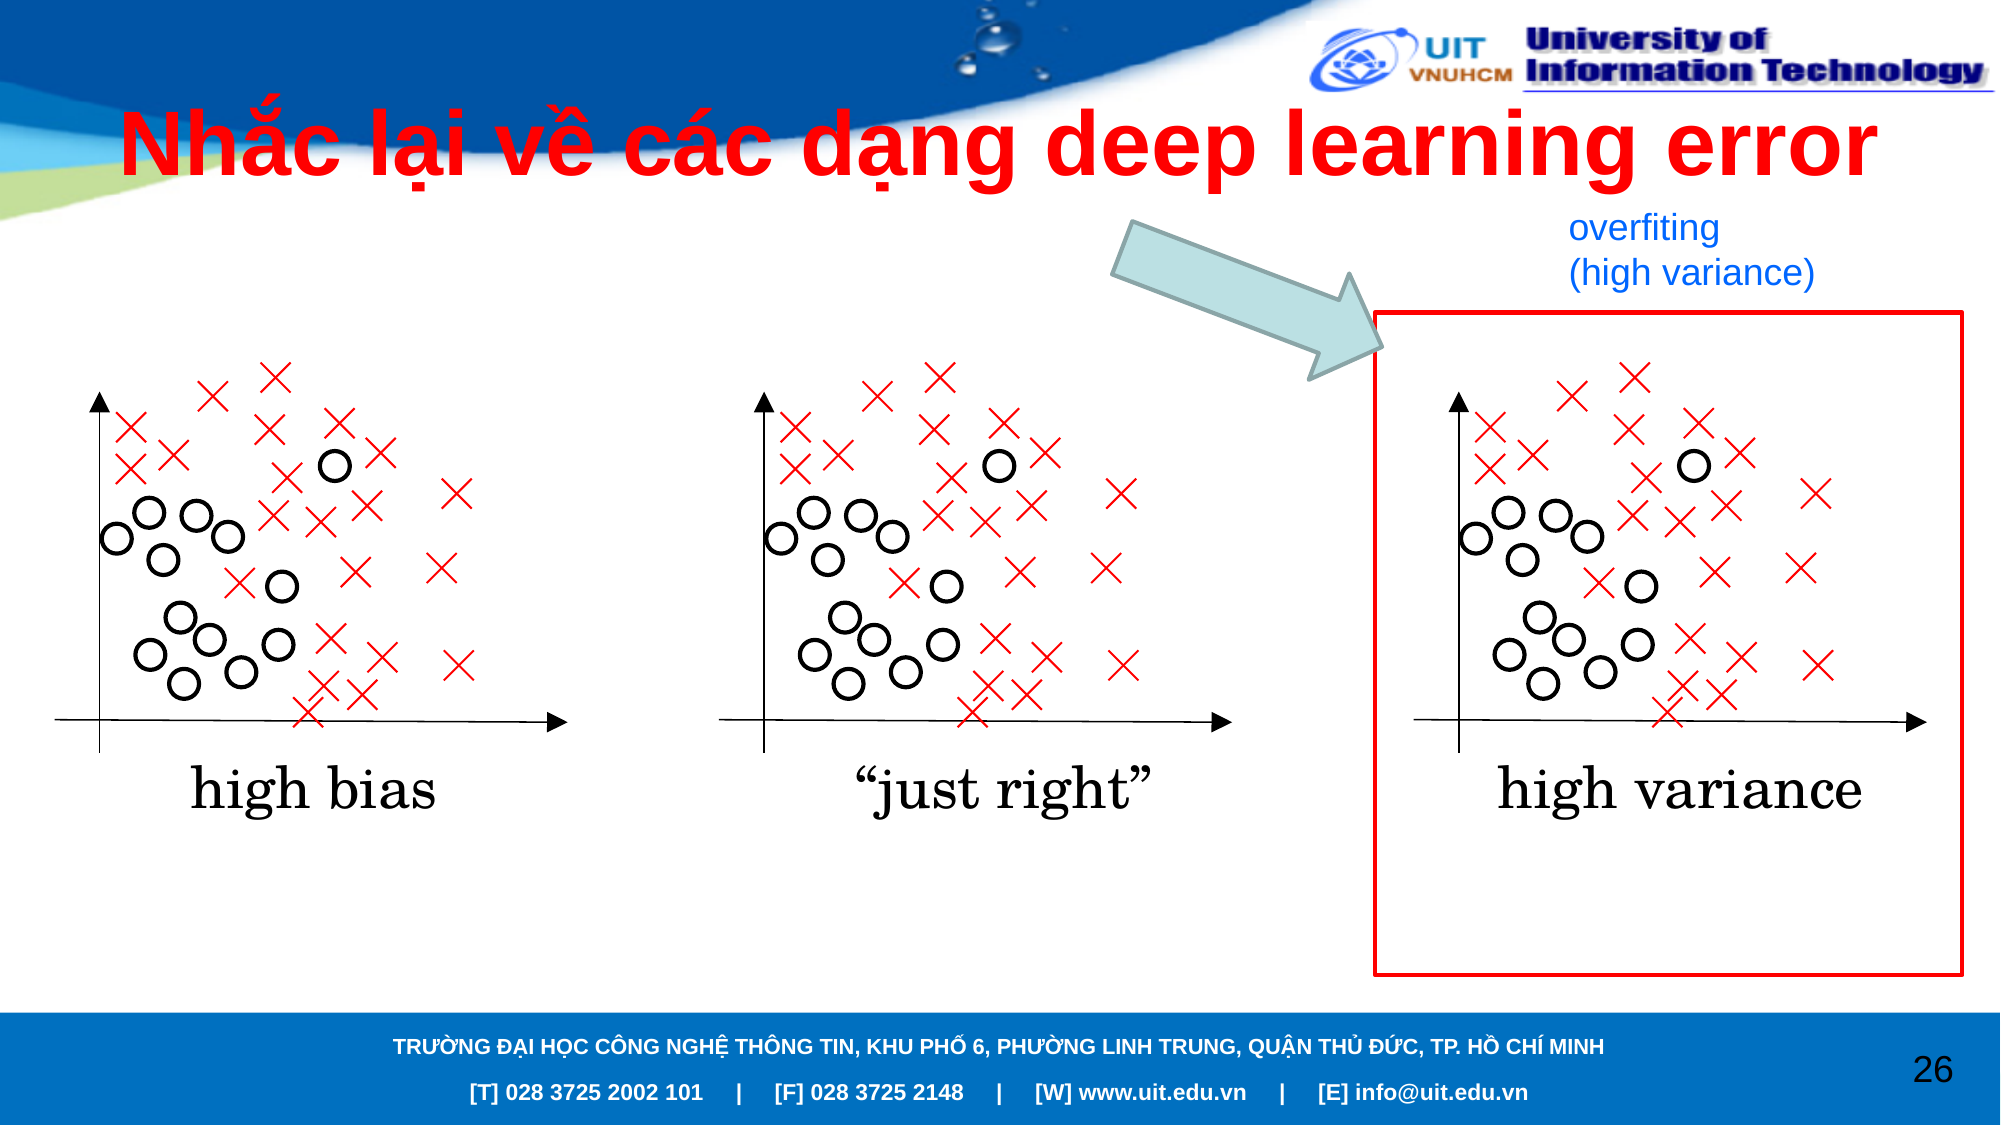

# Nhắc lại về các dạng deep learning error
overfiting
(high variance)

high variance

high bias

“just right”